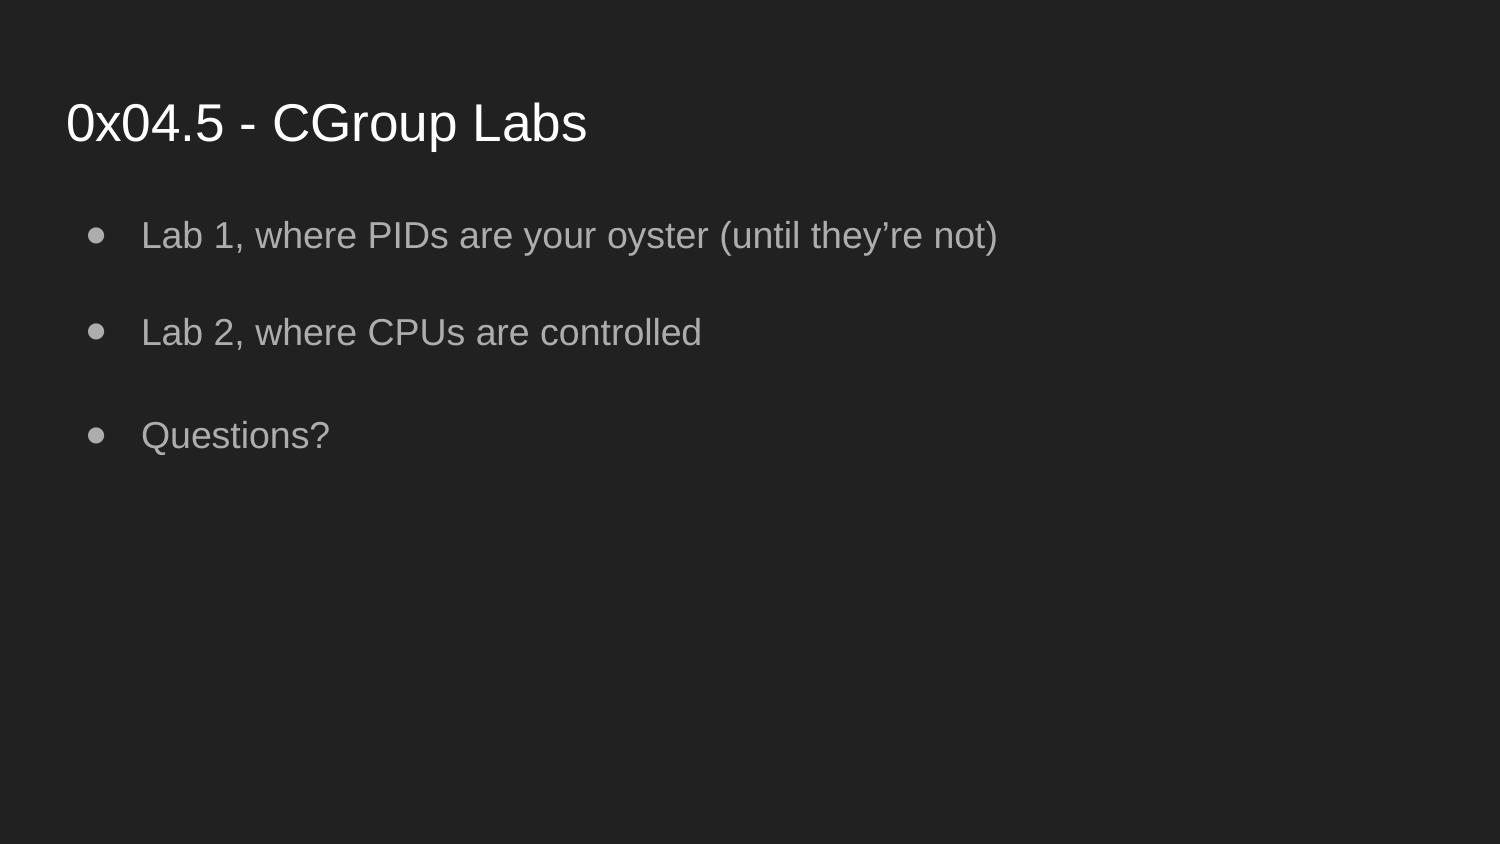

# 0x04.5 - CGroup Labs
Lab 1, where PIDs are your oyster (until they’re not)
Lab 2, where CPUs are controlled
Questions?